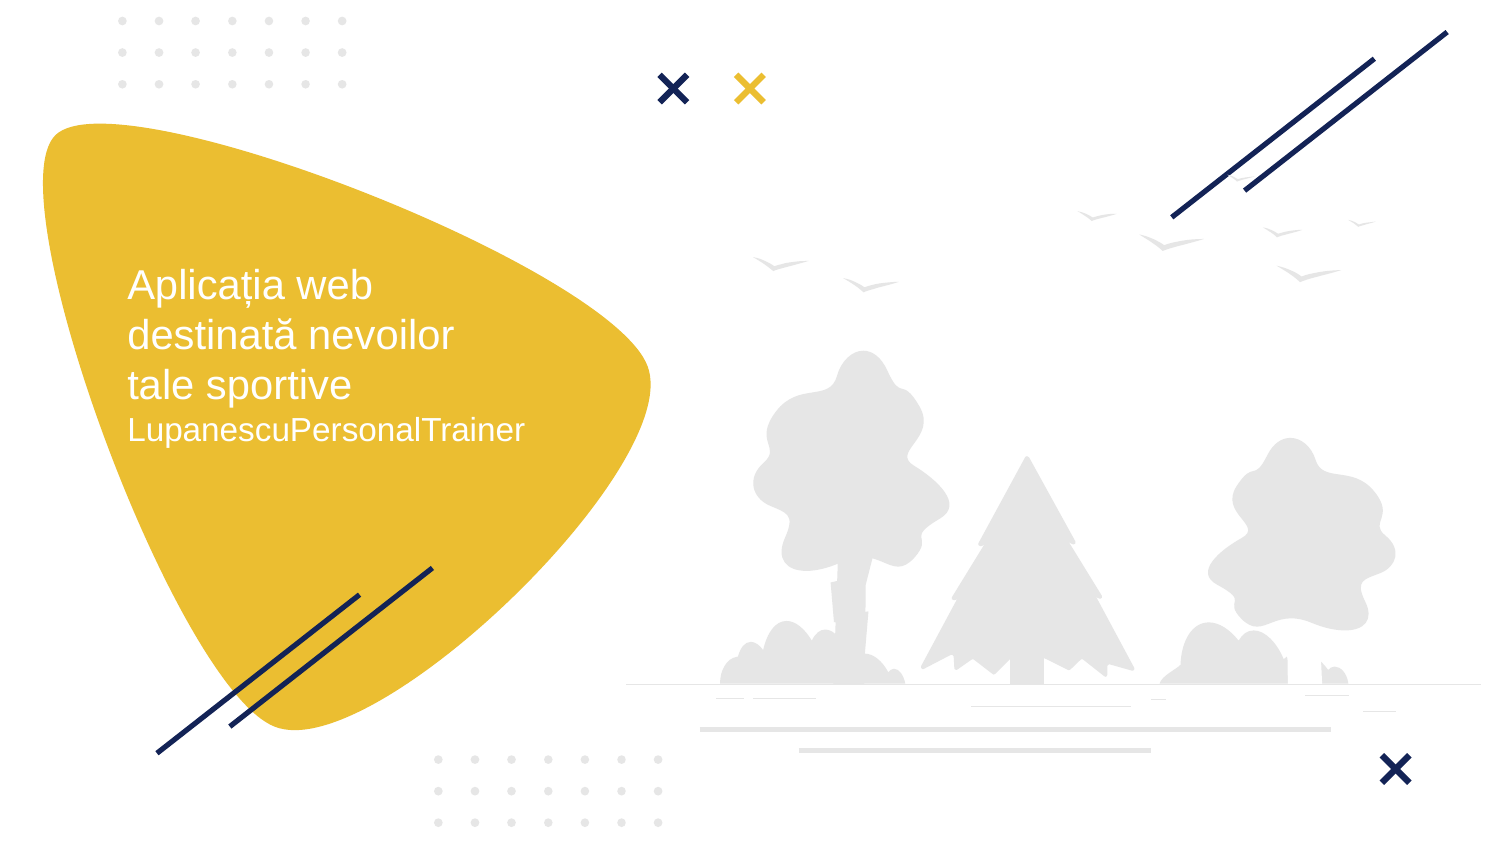

# Aplicația web destinată nevoilor tale sportive LupanescuPersonalTrainer